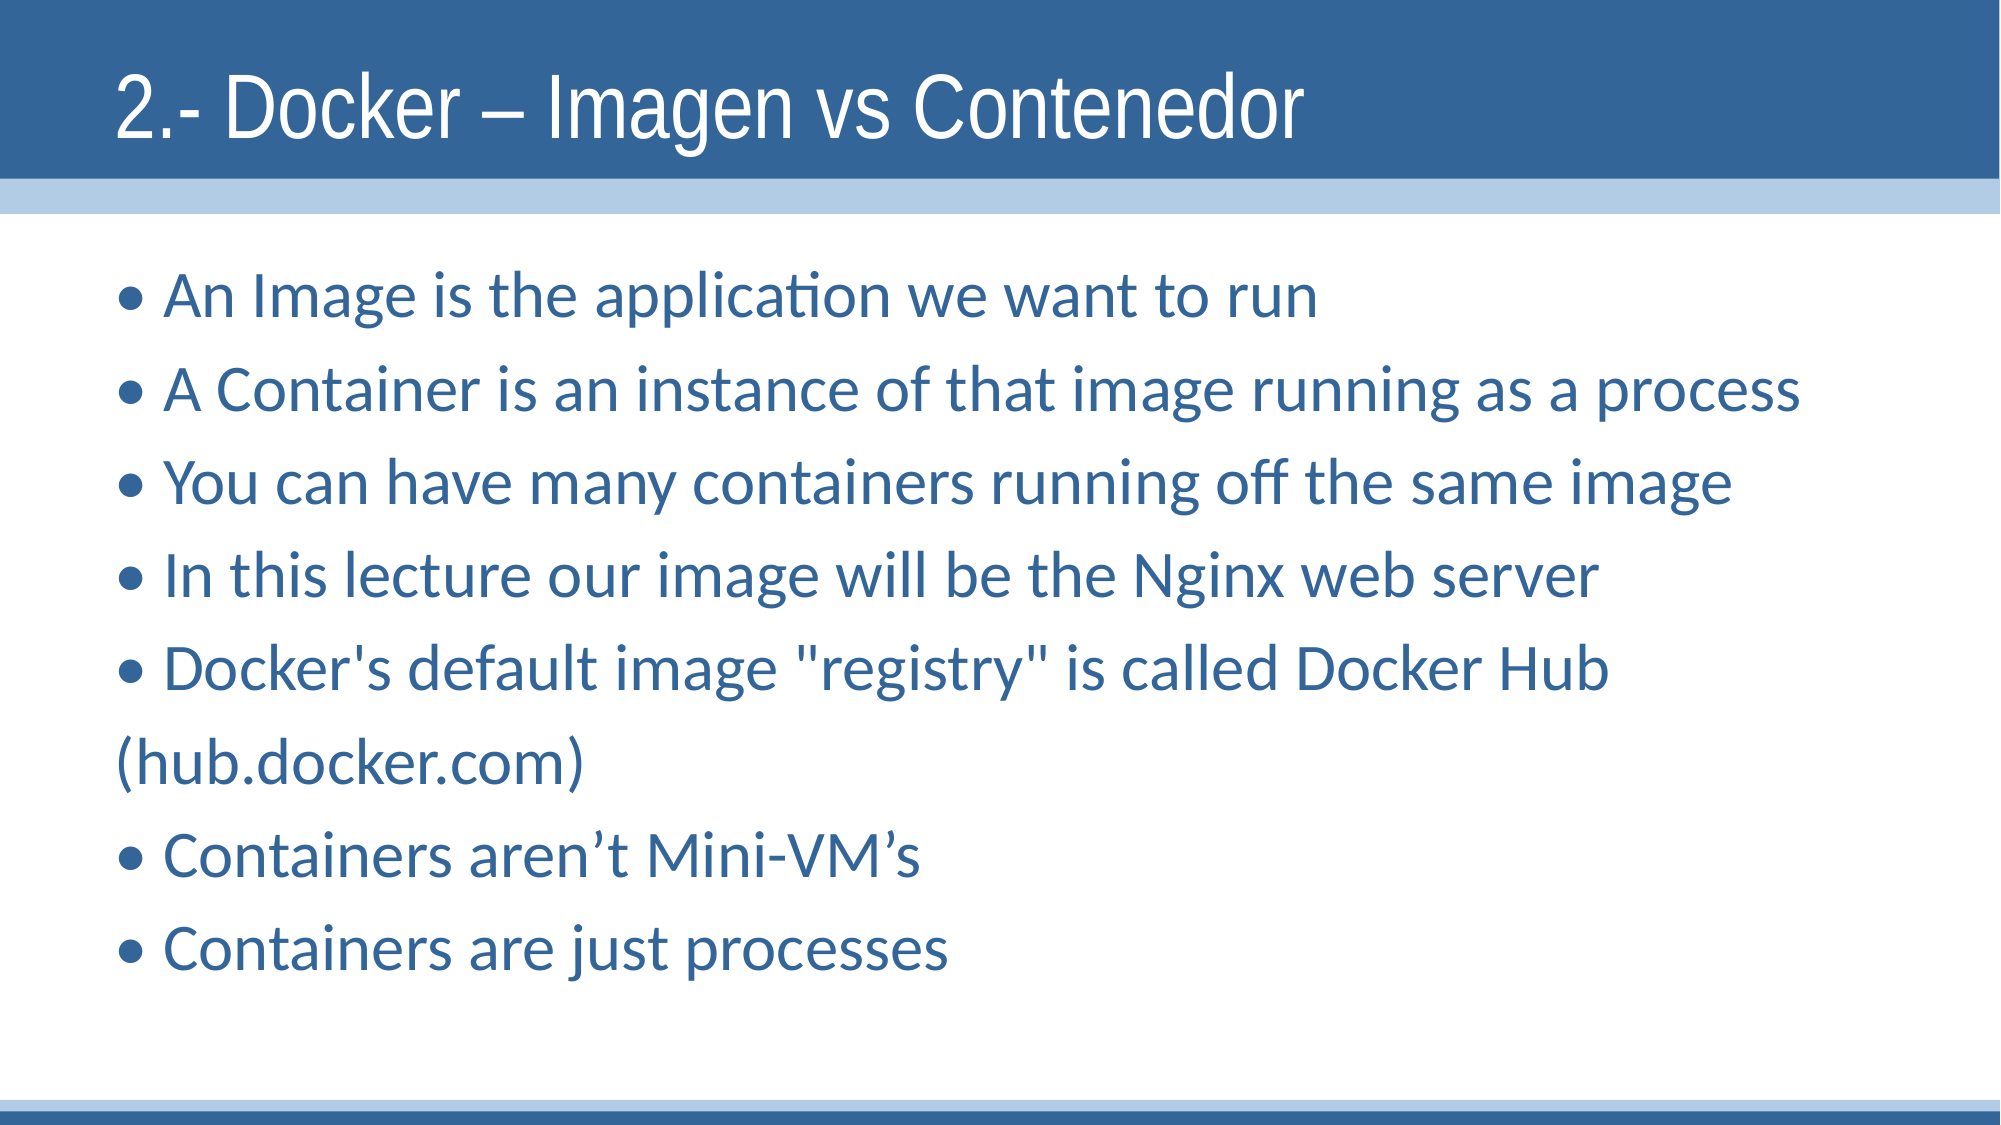

# 2.- Docker – Imagen vs Contenedor
• An Image is the application we want to run
• A Container is an instance of that image running as a process
• You can have many containers running off the same image
• In this lecture our image will be the Nginx web server
• Docker's default image "registry" is called Docker Hub
(hub.docker.com)
• Containers aren’t Mini-VM’s
• Containers are just processes